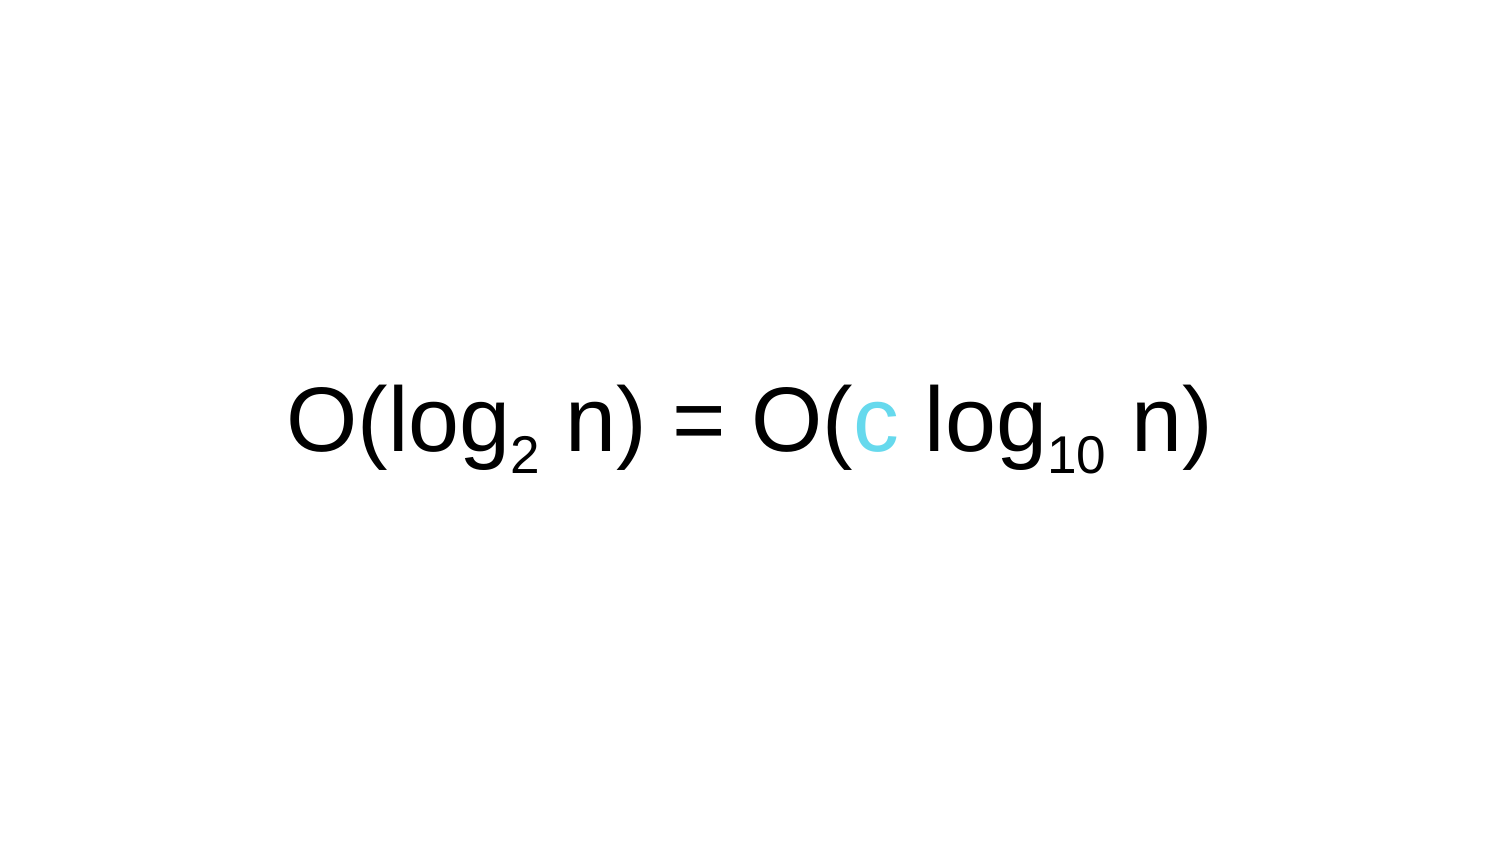

# O(log2 n) = O(c log10 n)